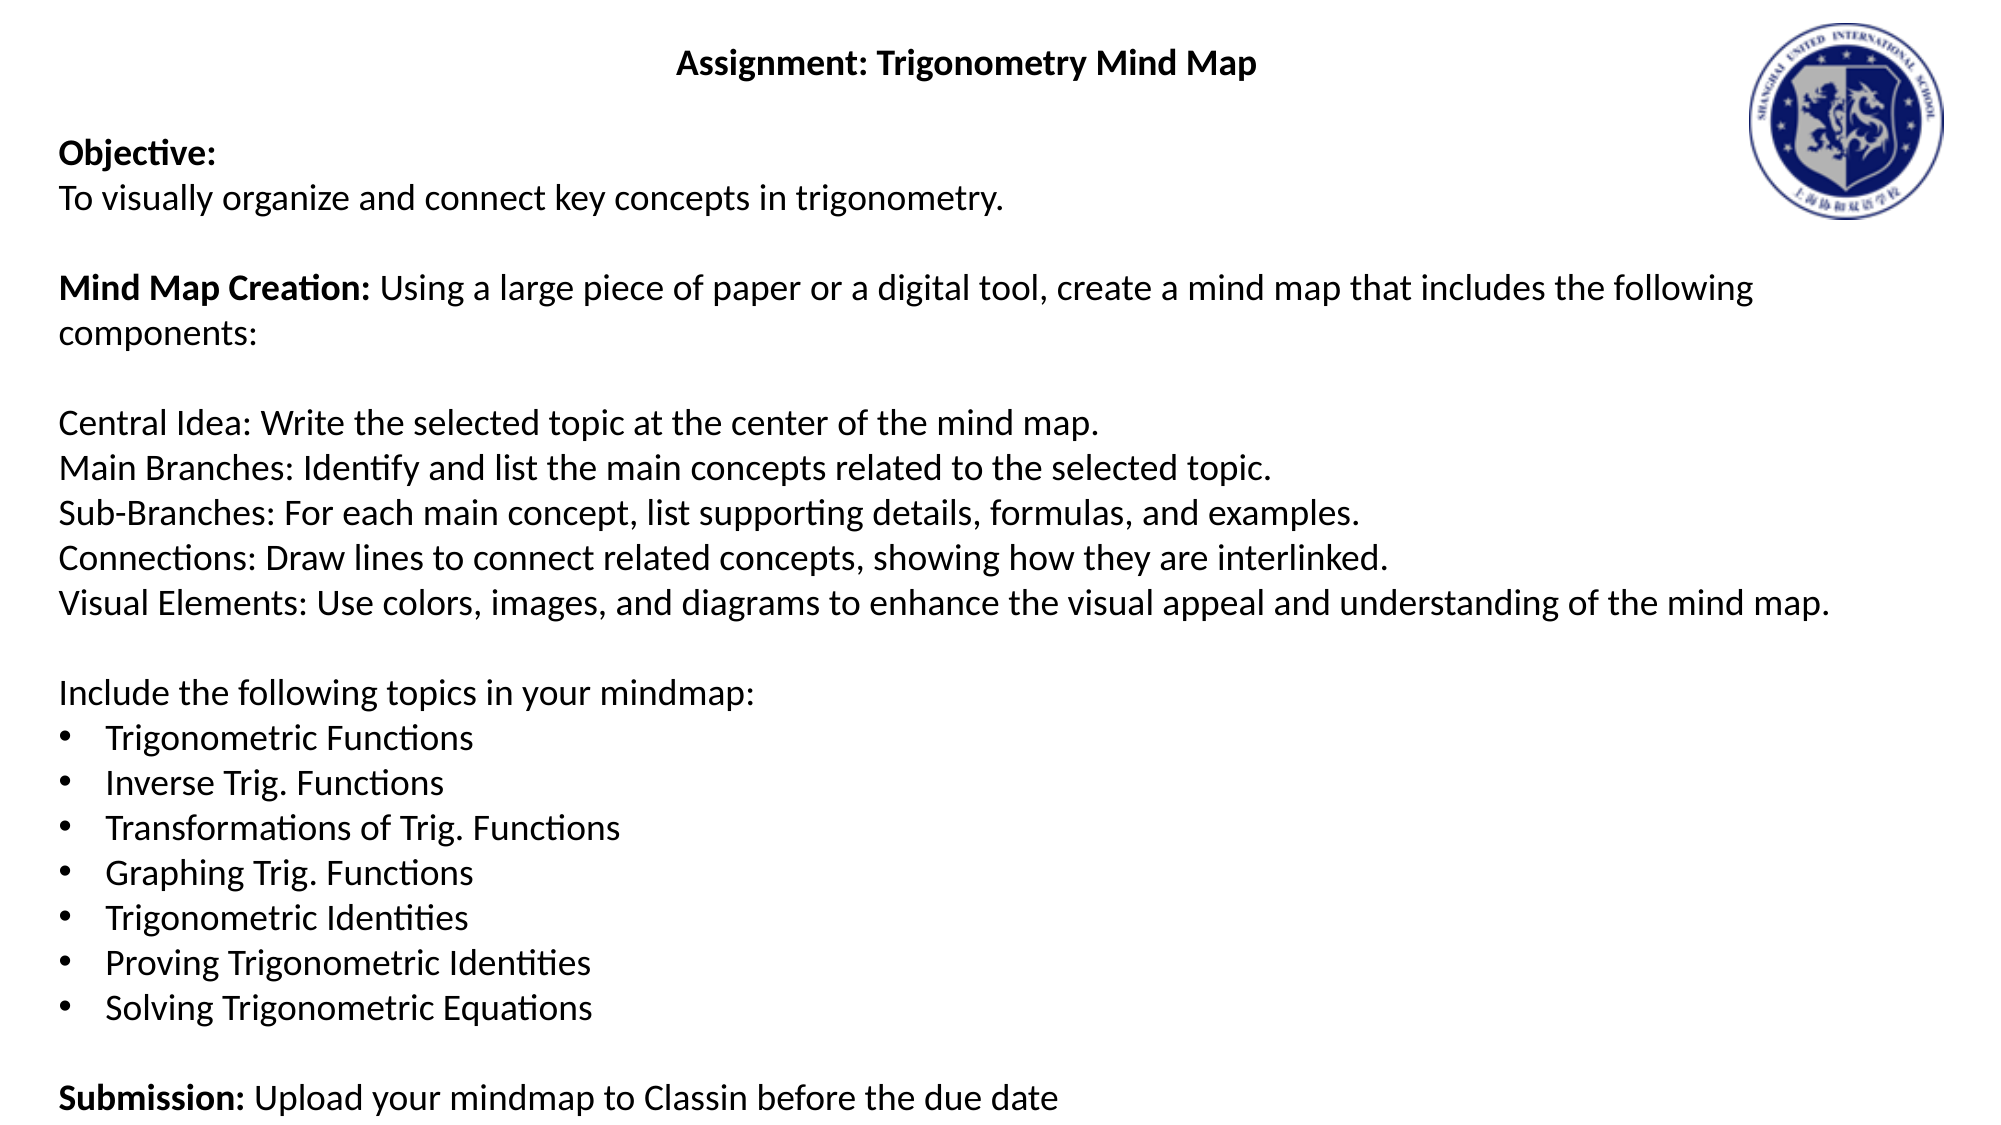

Assignment: Trigonometry Mind Map

Objective:
To visually organize and connect key concepts in trigonometry.

Mind Map Creation: Using a large piece of paper or a digital tool, create a mind map that includes the following components:

Central Idea: Write the selected topic at the center of the mind map.
Main Branches: Identify and list the main concepts related to the selected topic.
Sub-Branches: For each main concept, list supporting details, formulas, and examples.
Connections: Draw lines to connect related concepts, showing how they are interlinked.
Visual Elements: Use colors, images, and diagrams to enhance the visual appeal and understanding of the mind map.

Include the following topics in your mindmap:
Trigonometric Functions
Inverse Trig. Functions
Transformations of Trig. Functions
Graphing Trig. Functions
Trigonometric Identities
Proving Trigonometric Identities
Solving Trigonometric Equations

Submission: Upload your mindmap to Classin before the due date